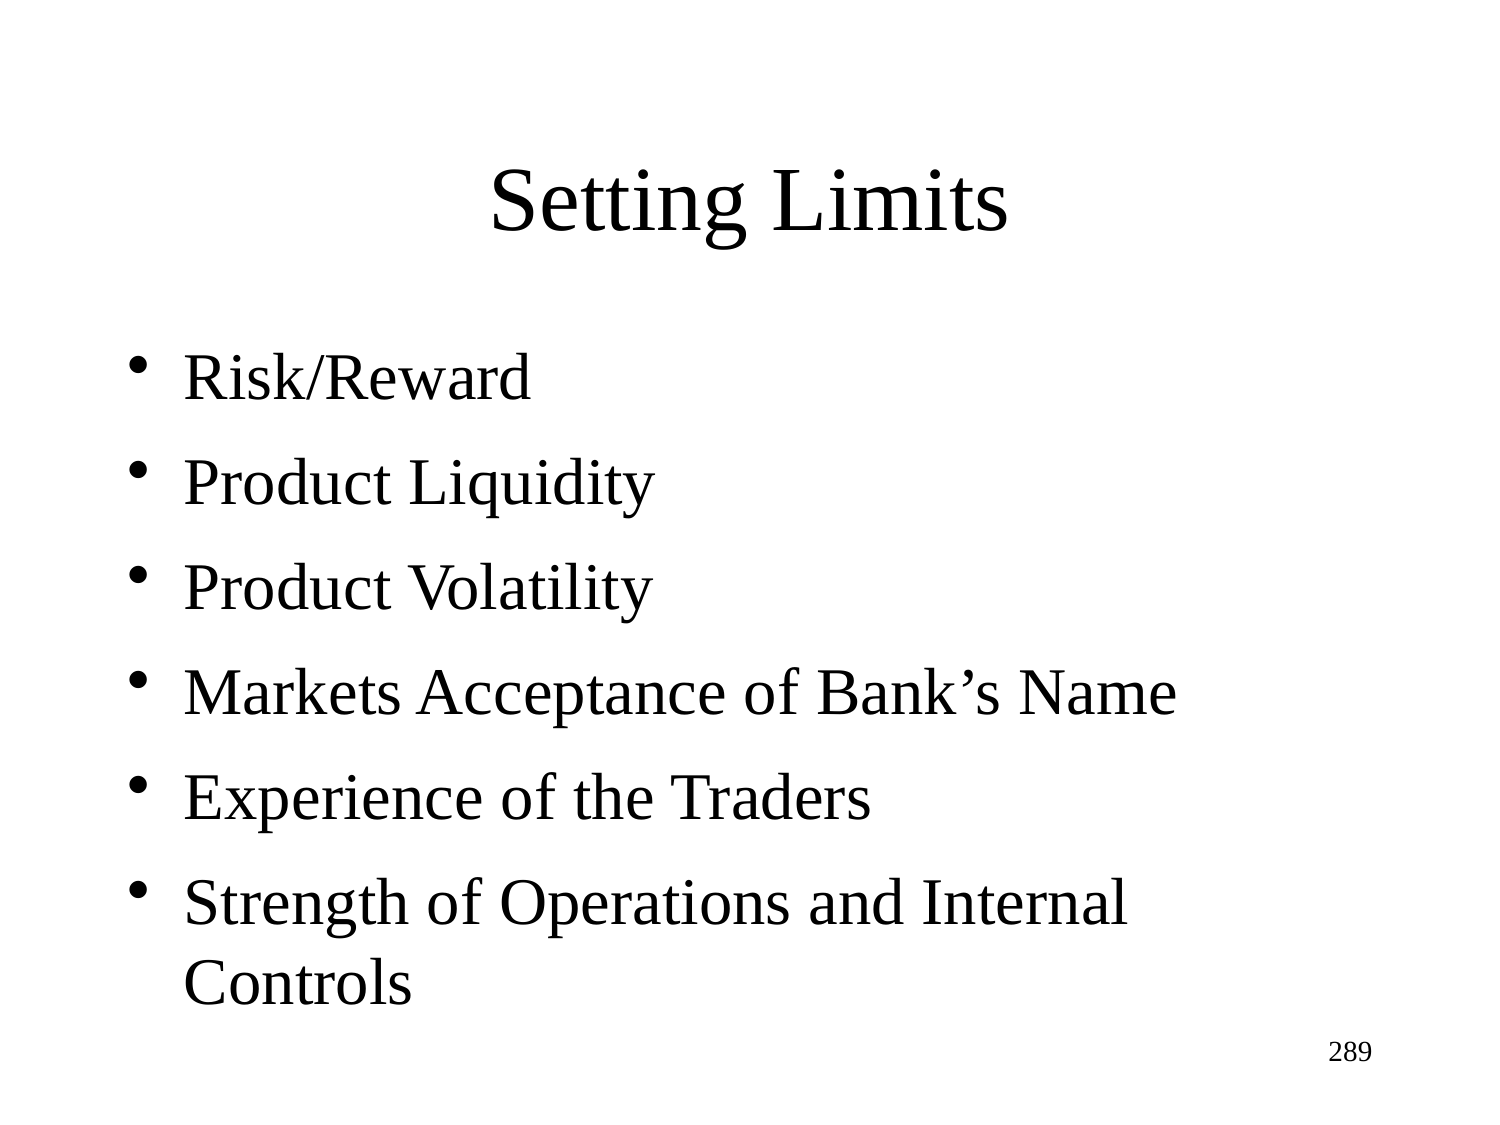

# Setting Limits
Risk/Reward
Product Liquidity
Product Volatility
Markets Acceptance of Bank’s Name
Experience of the Traders
Strength of Operations and Internal Controls
289